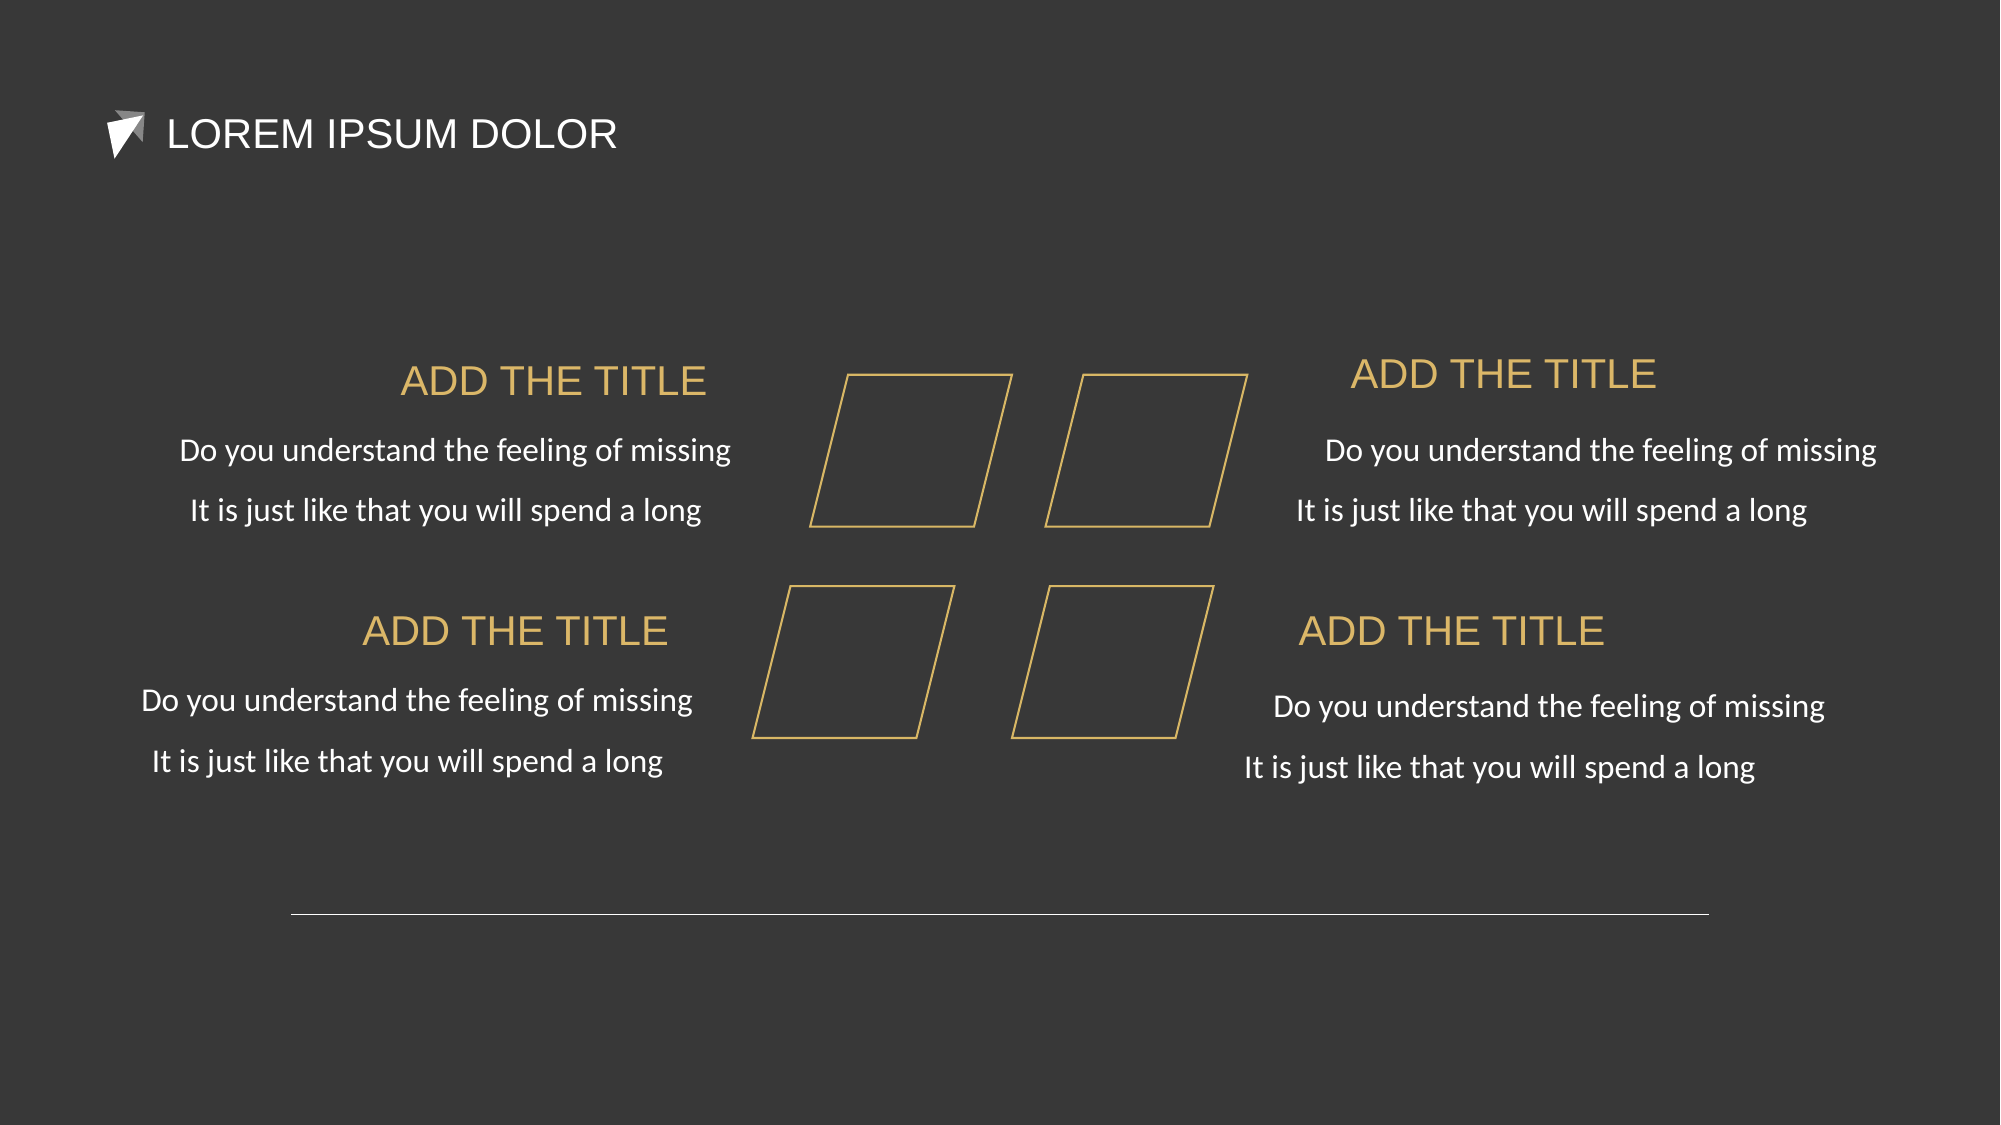

LOREM IPSUM DOLOR

ADD THE TITLE
Do you understand the feeling of missing
It is just like that you will spend a long
ADD THE TITLE
Do you understand the feeling of missing
 It is just like that you will spend a long

ADD THE TITLE
Do you understand the feeling of missing
It is just like that you will spend a long
ADD THE TITLE
Do you understand the feeling of missing
It is just like that you will spend a long